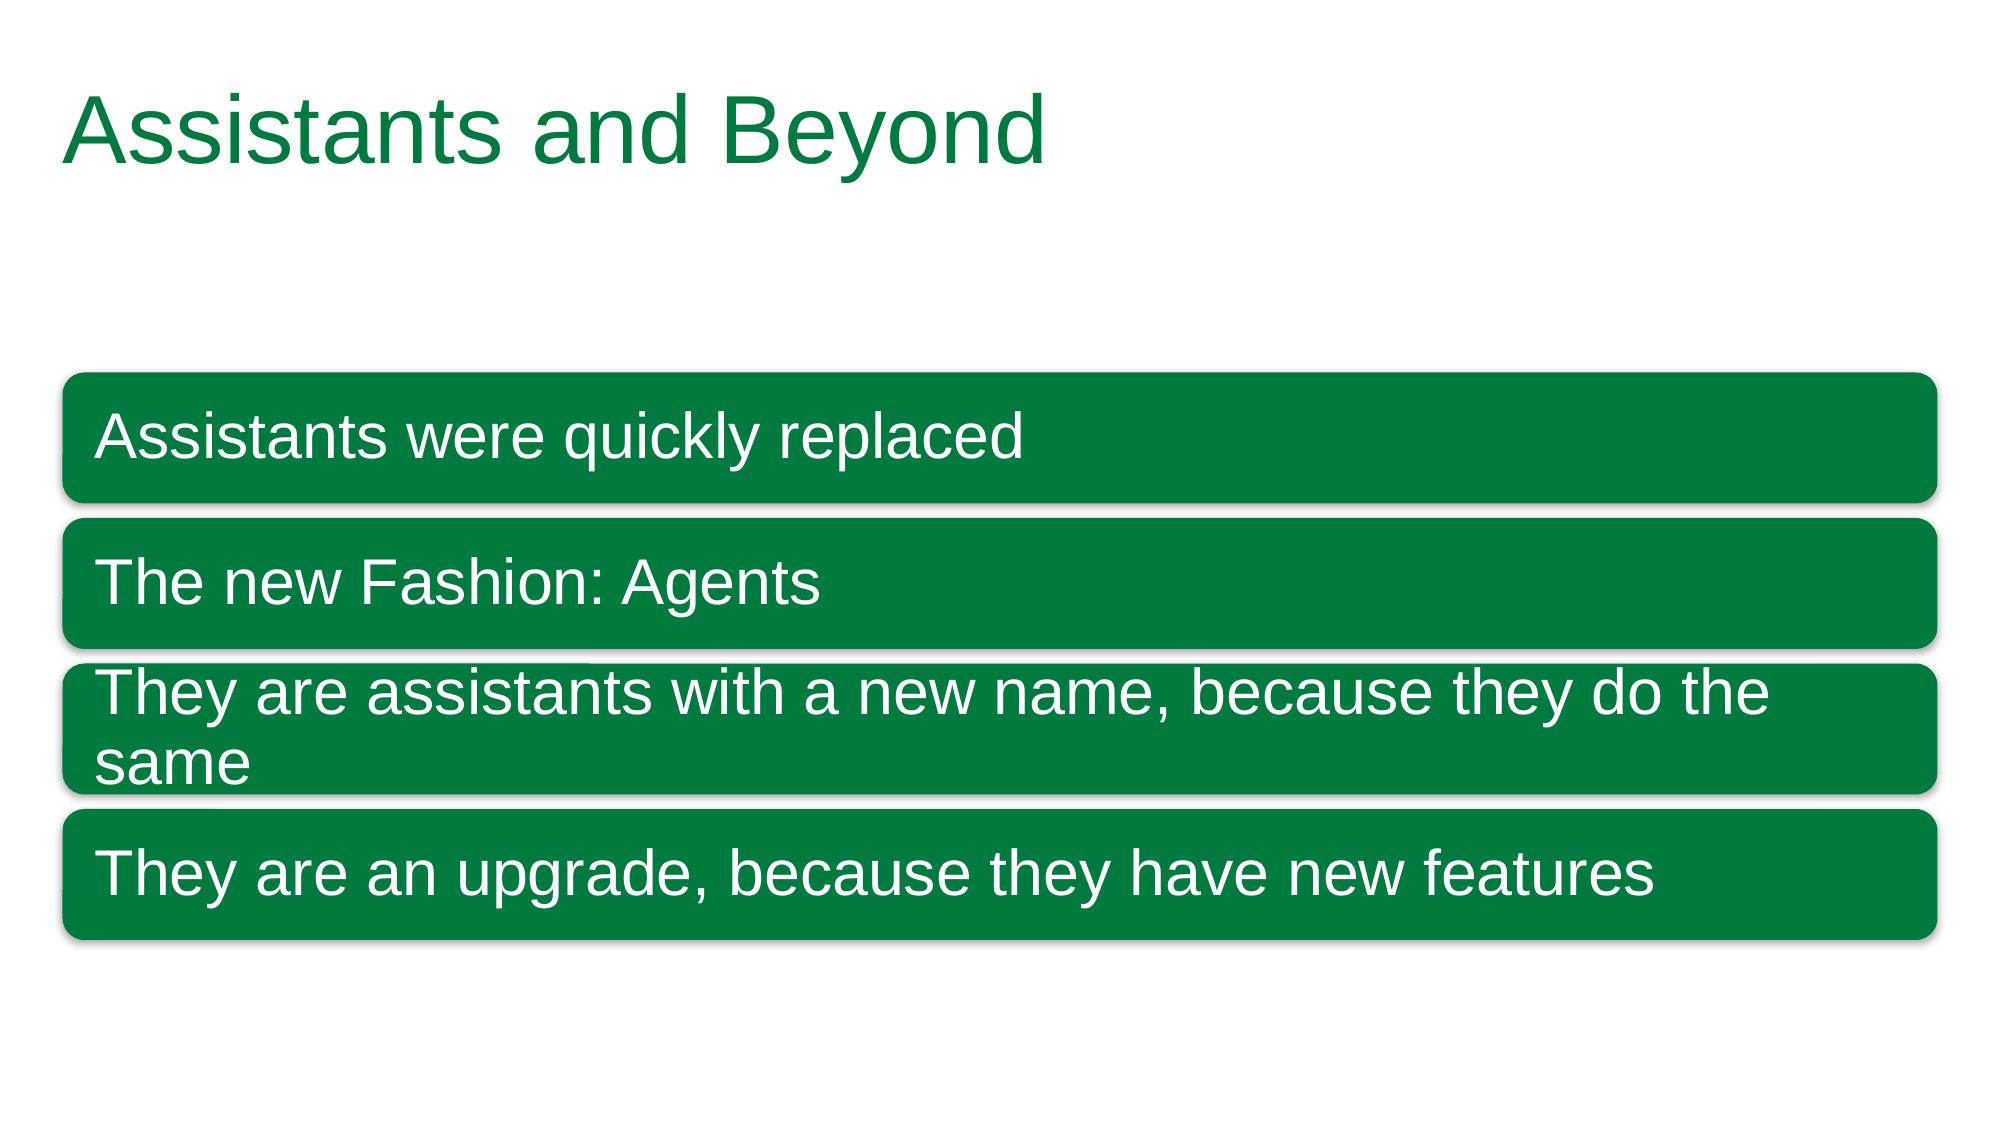

# Assistants and Beyond
Assistants were quickly replaced
The new Fashion: Agents
They are assistants with a new name, because they do the same
They are an upgrade, because they have new features